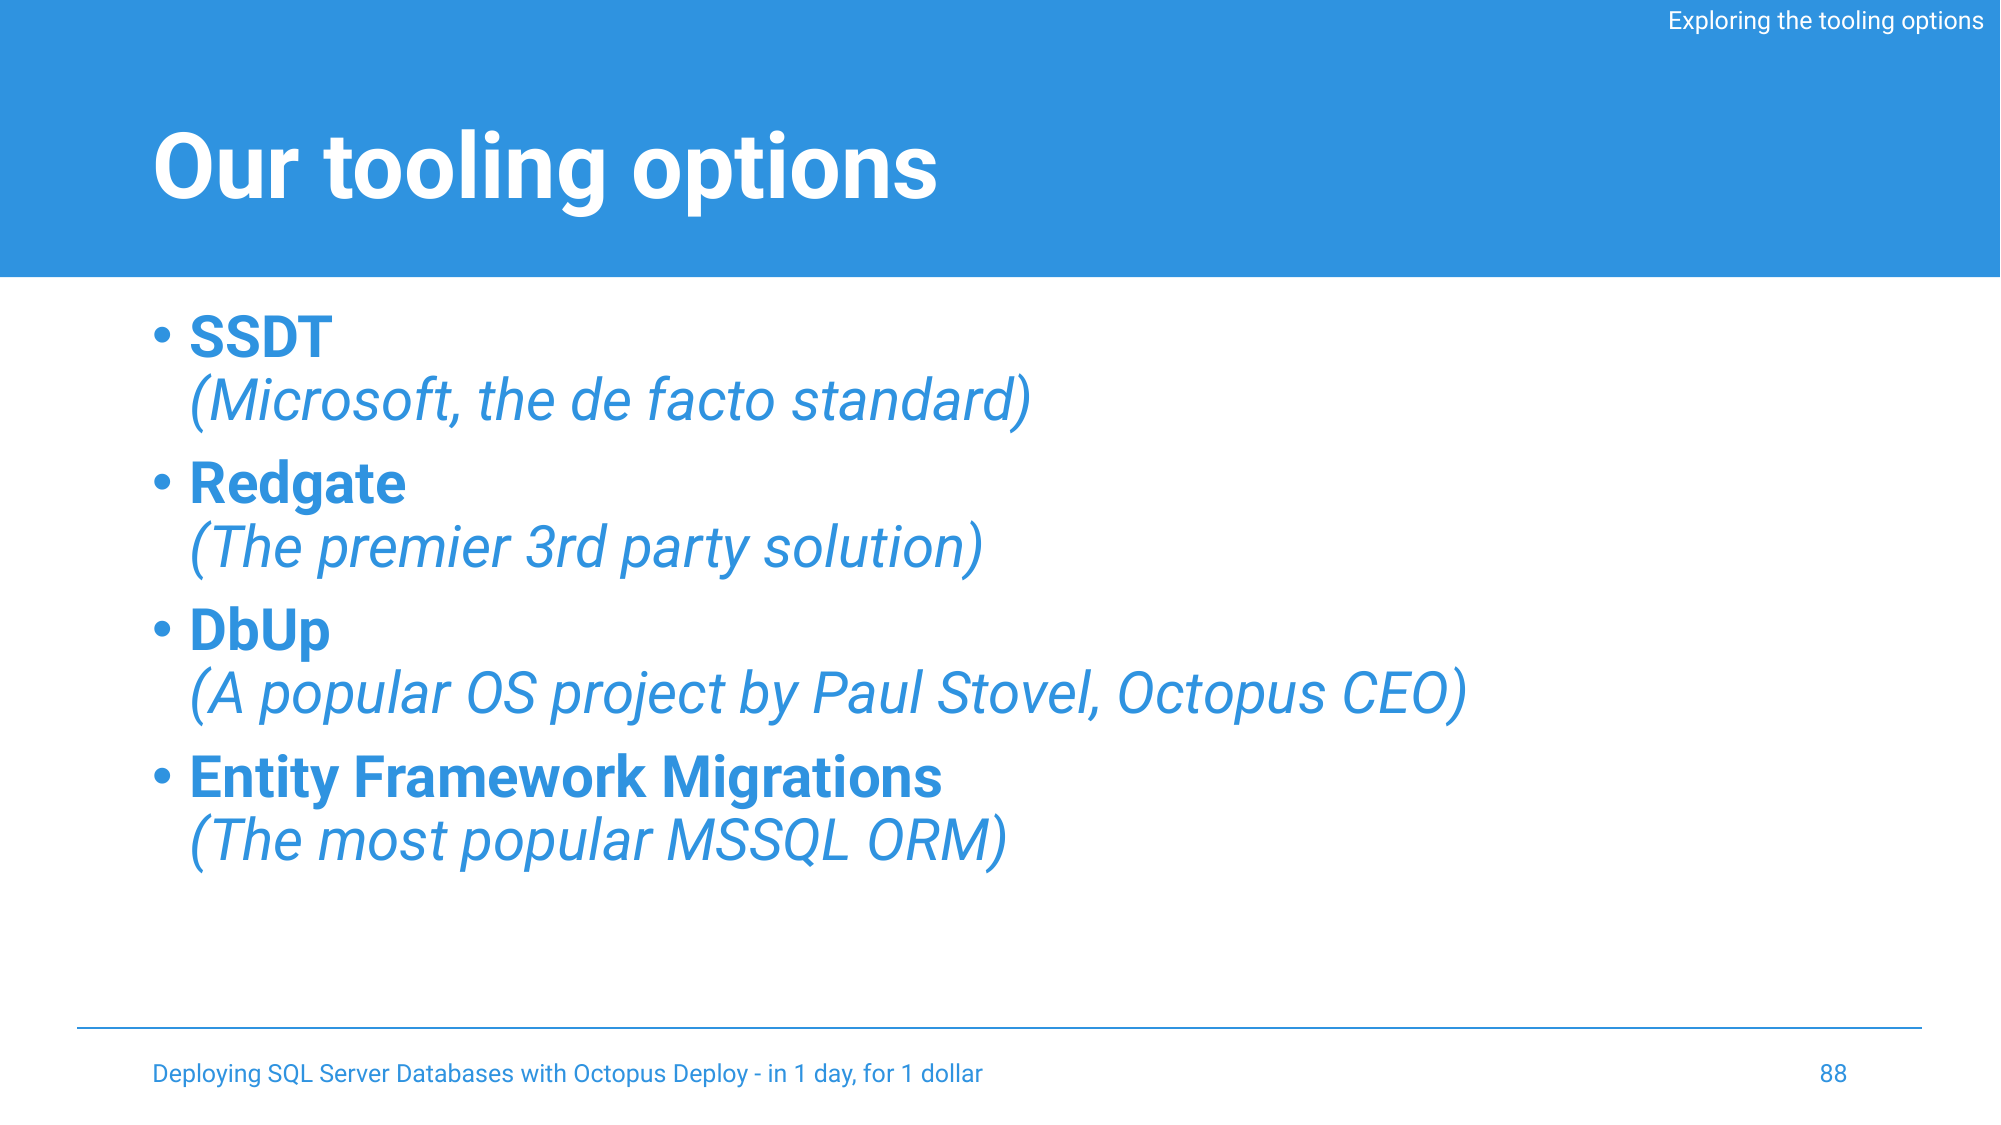

Exploring the tooling options
# Our tooling options
SSDT
(Microsoft, the de facto standard)
Redgate
(The premier 3rd party solution)
DbUp
(A popular OS project by Paul Stovel, Octopus CEO)
Entity Framework Migrations
(The most popular MSSQL ORM)
Deploying SQL Server Databases with Octopus Deploy - in 1 day, for 1 dollar
88